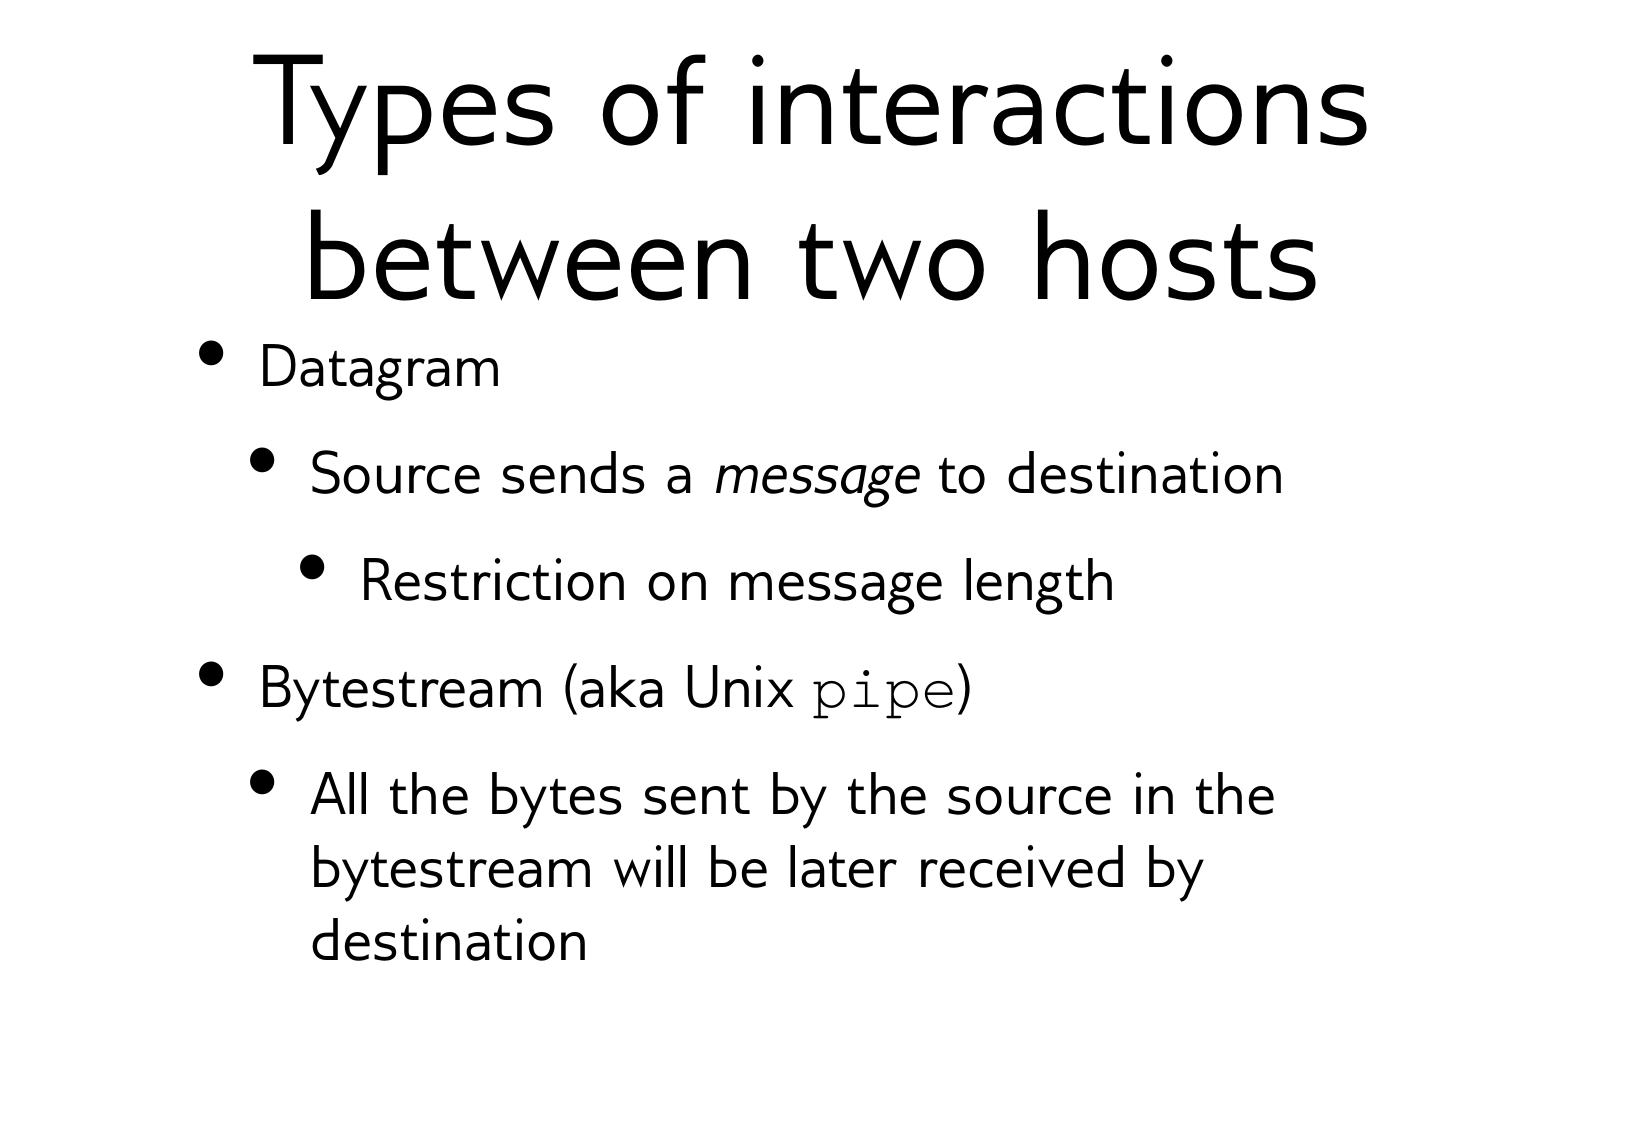

# Types of interactions between two hosts
Datagram
Source sends a message to destination
Restriction on message length
Bytestream (aka Unix pipe)
All the bytes sent by the source in the bytestream will be later received by destination